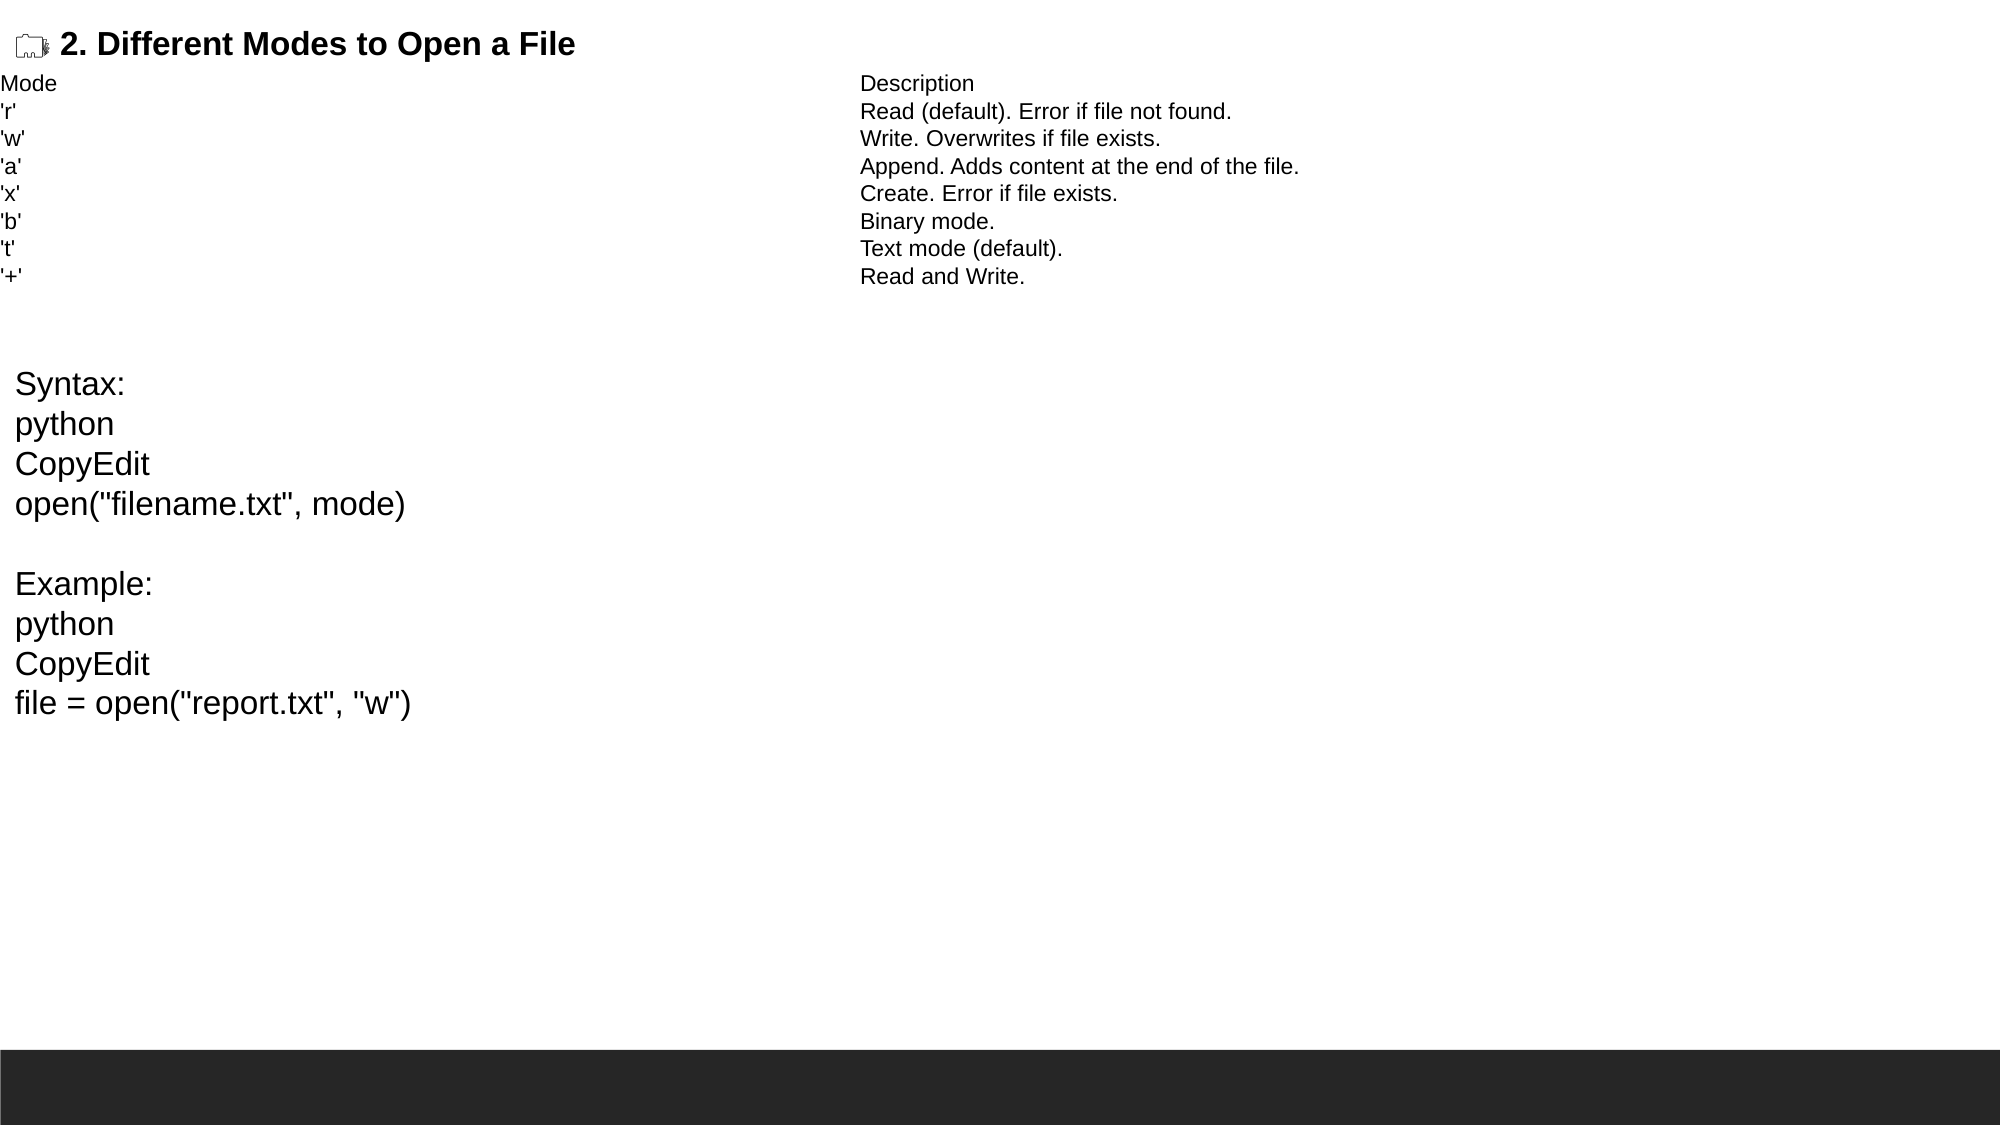

🗂 2. Different Modes to Open a File
| Mode | Description |
| --- | --- |
| 'r' | Read (default). Error if file not found. |
| 'w' | Write. Overwrites if file exists. |
| 'a' | Append. Adds content at the end of the file. |
| 'x' | Create. Error if file exists. |
| 'b' | Binary mode. |
| 't' | Text mode (default). |
| '+' | Read and Write. |

Syntax:
python
CopyEdit
open("filename.txt", mode)

Example:
python
CopyEdit
file = open("report.txt", "w")